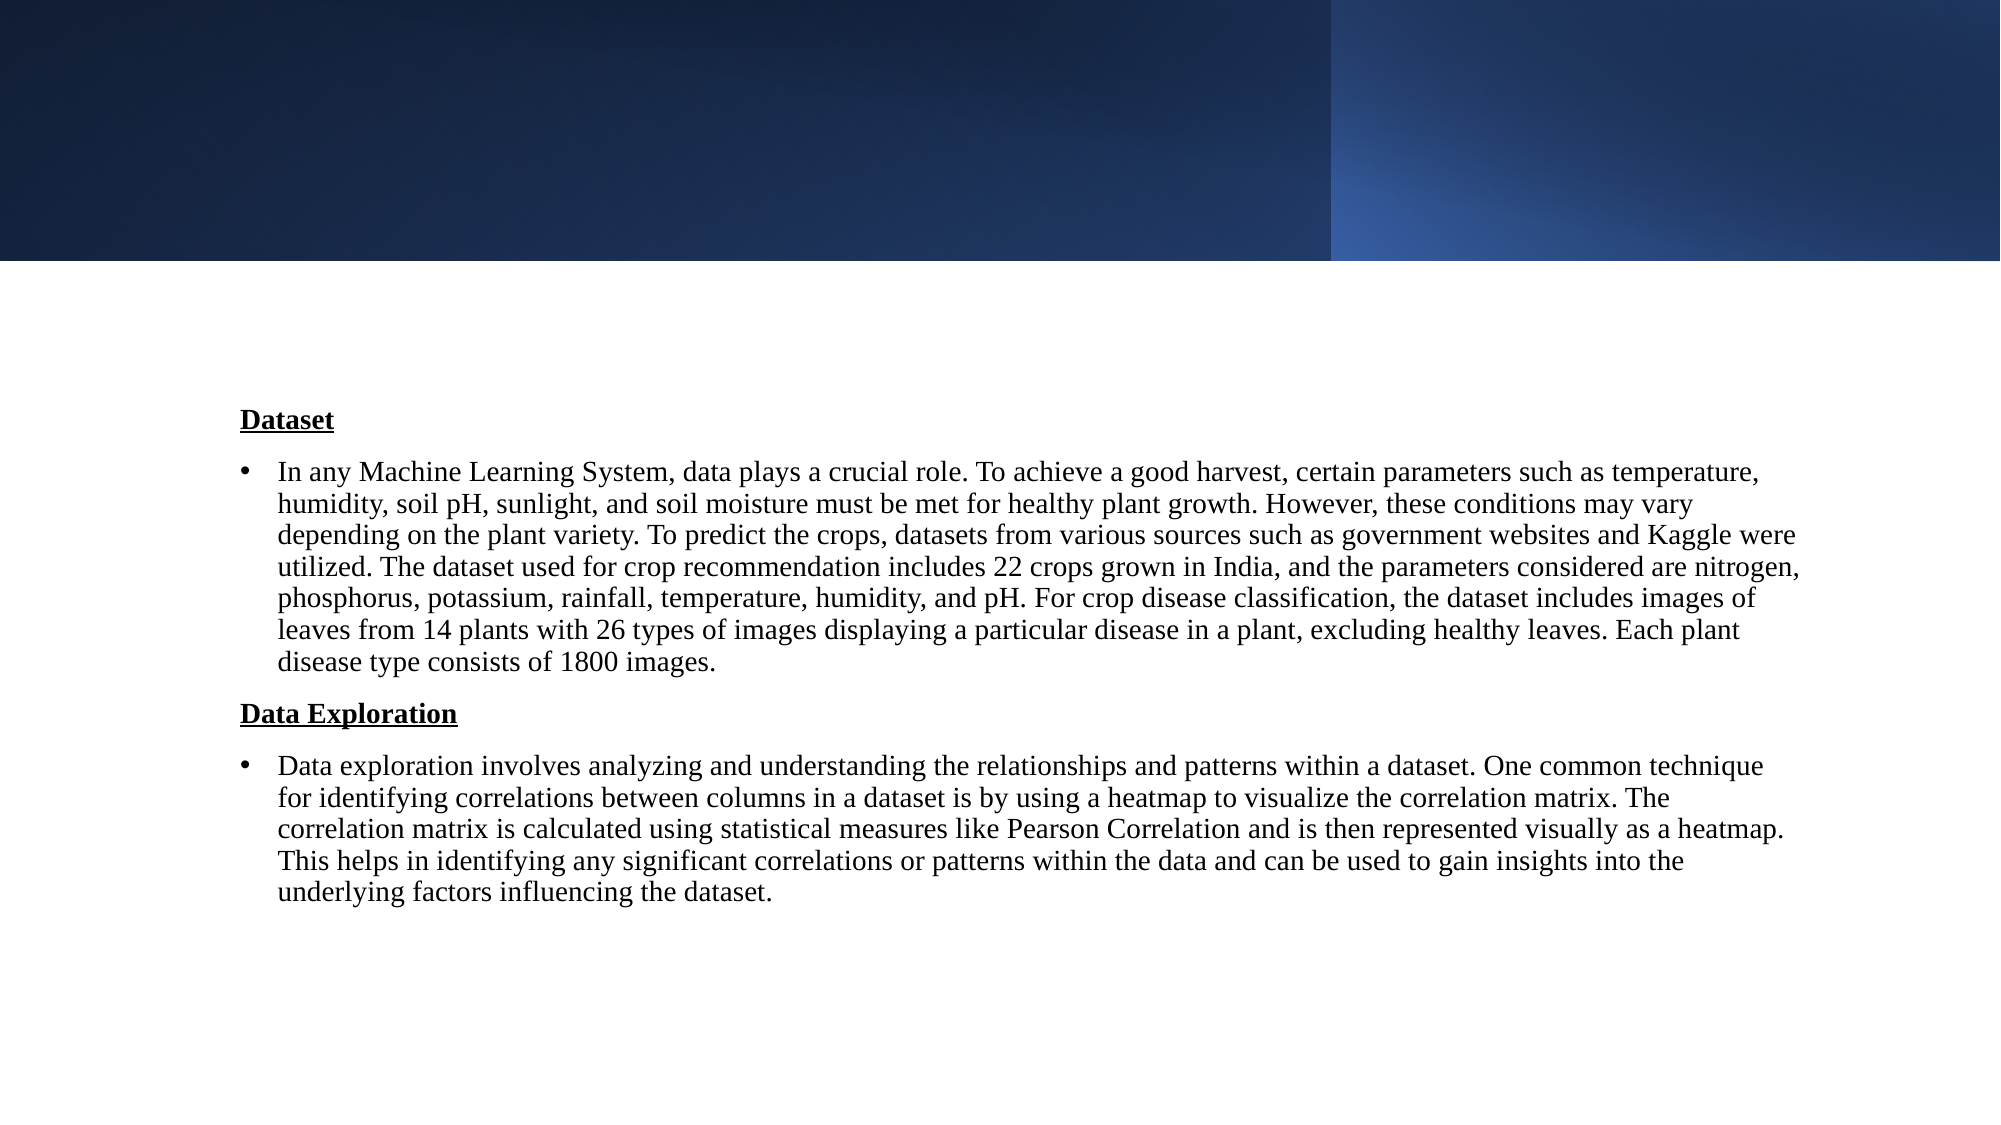

Dataset
In any Machine Learning System, data plays a crucial role. To achieve a good harvest, certain parameters such as temperature, humidity, soil pH, sunlight, and soil moisture must be met for healthy plant growth. However, these conditions may vary depending on the plant variety. To predict the crops, datasets from various sources such as government websites and Kaggle were utilized. The dataset used for crop recommendation includes 22 crops grown in India, and the parameters considered are nitrogen, phosphorus, potassium, rainfall, temperature, humidity, and pH. For crop disease classification, the dataset includes images of leaves from 14 plants with 26 types of images displaying a particular disease in a plant, excluding healthy leaves. Each plant disease type consists of 1800 images.
Data Exploration
Data exploration involves analyzing and understanding the relationships and patterns within a dataset. One common technique for identifying correlations between columns in a dataset is by using a heatmap to visualize the correlation matrix. The correlation matrix is calculated using statistical measures like Pearson Correlation and is then represented visually as a heatmap. This helps in identifying any significant correlations or patterns within the data and can be used to gain insights into the underlying factors influencing the dataset.